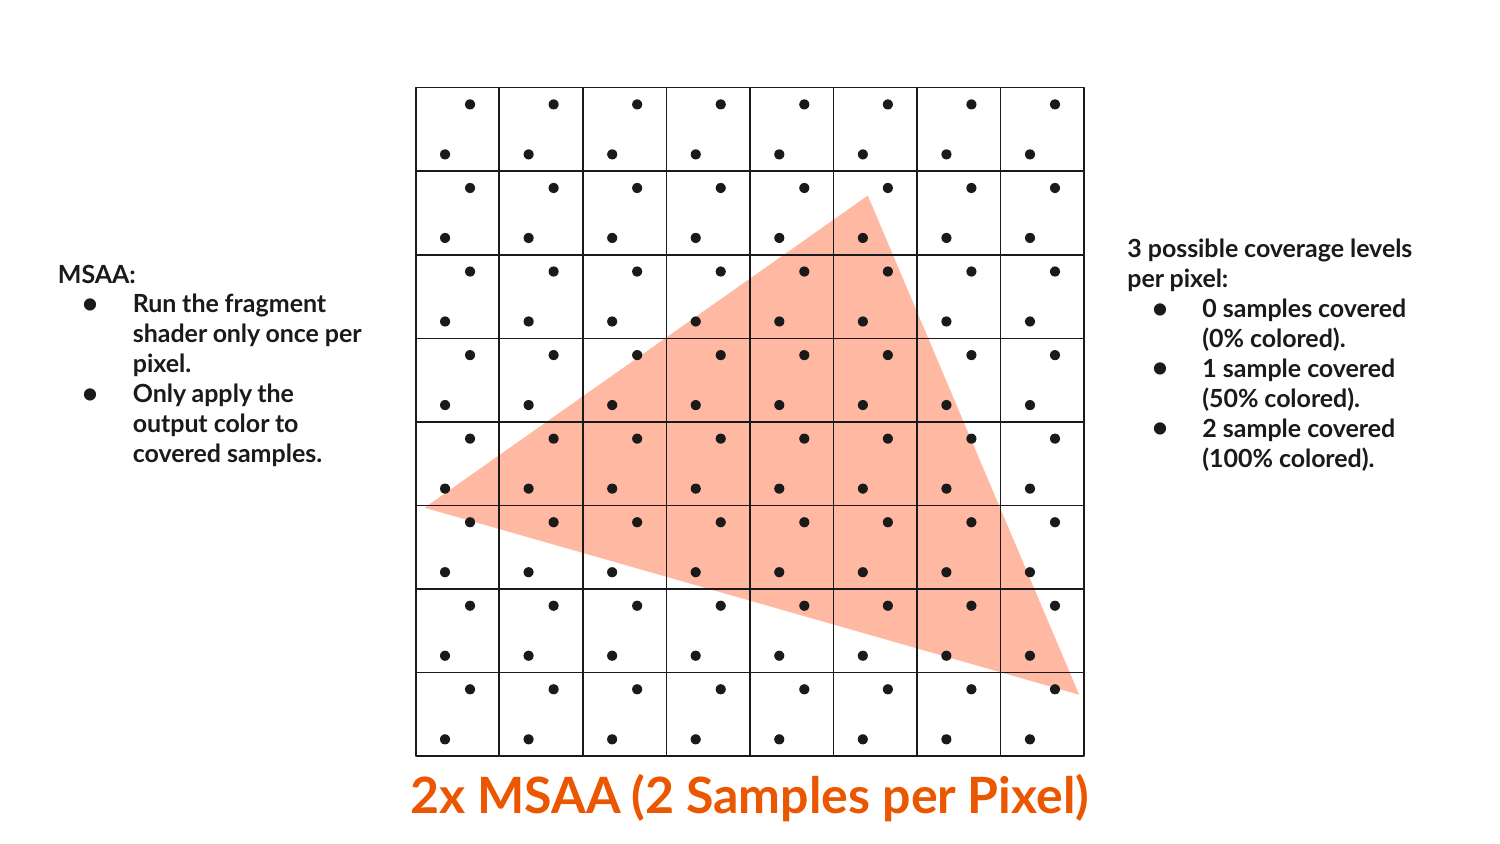

3 possible coverage levels per pixel:
0 samples covered (0% colored).
1 sample covered (50% colored).
2 sample covered (100% colored).
MSAA:
Run the fragment shader only once per pixel.
Only apply the output color to covered samples.

2x MSAA (2 Samples per Pixel)